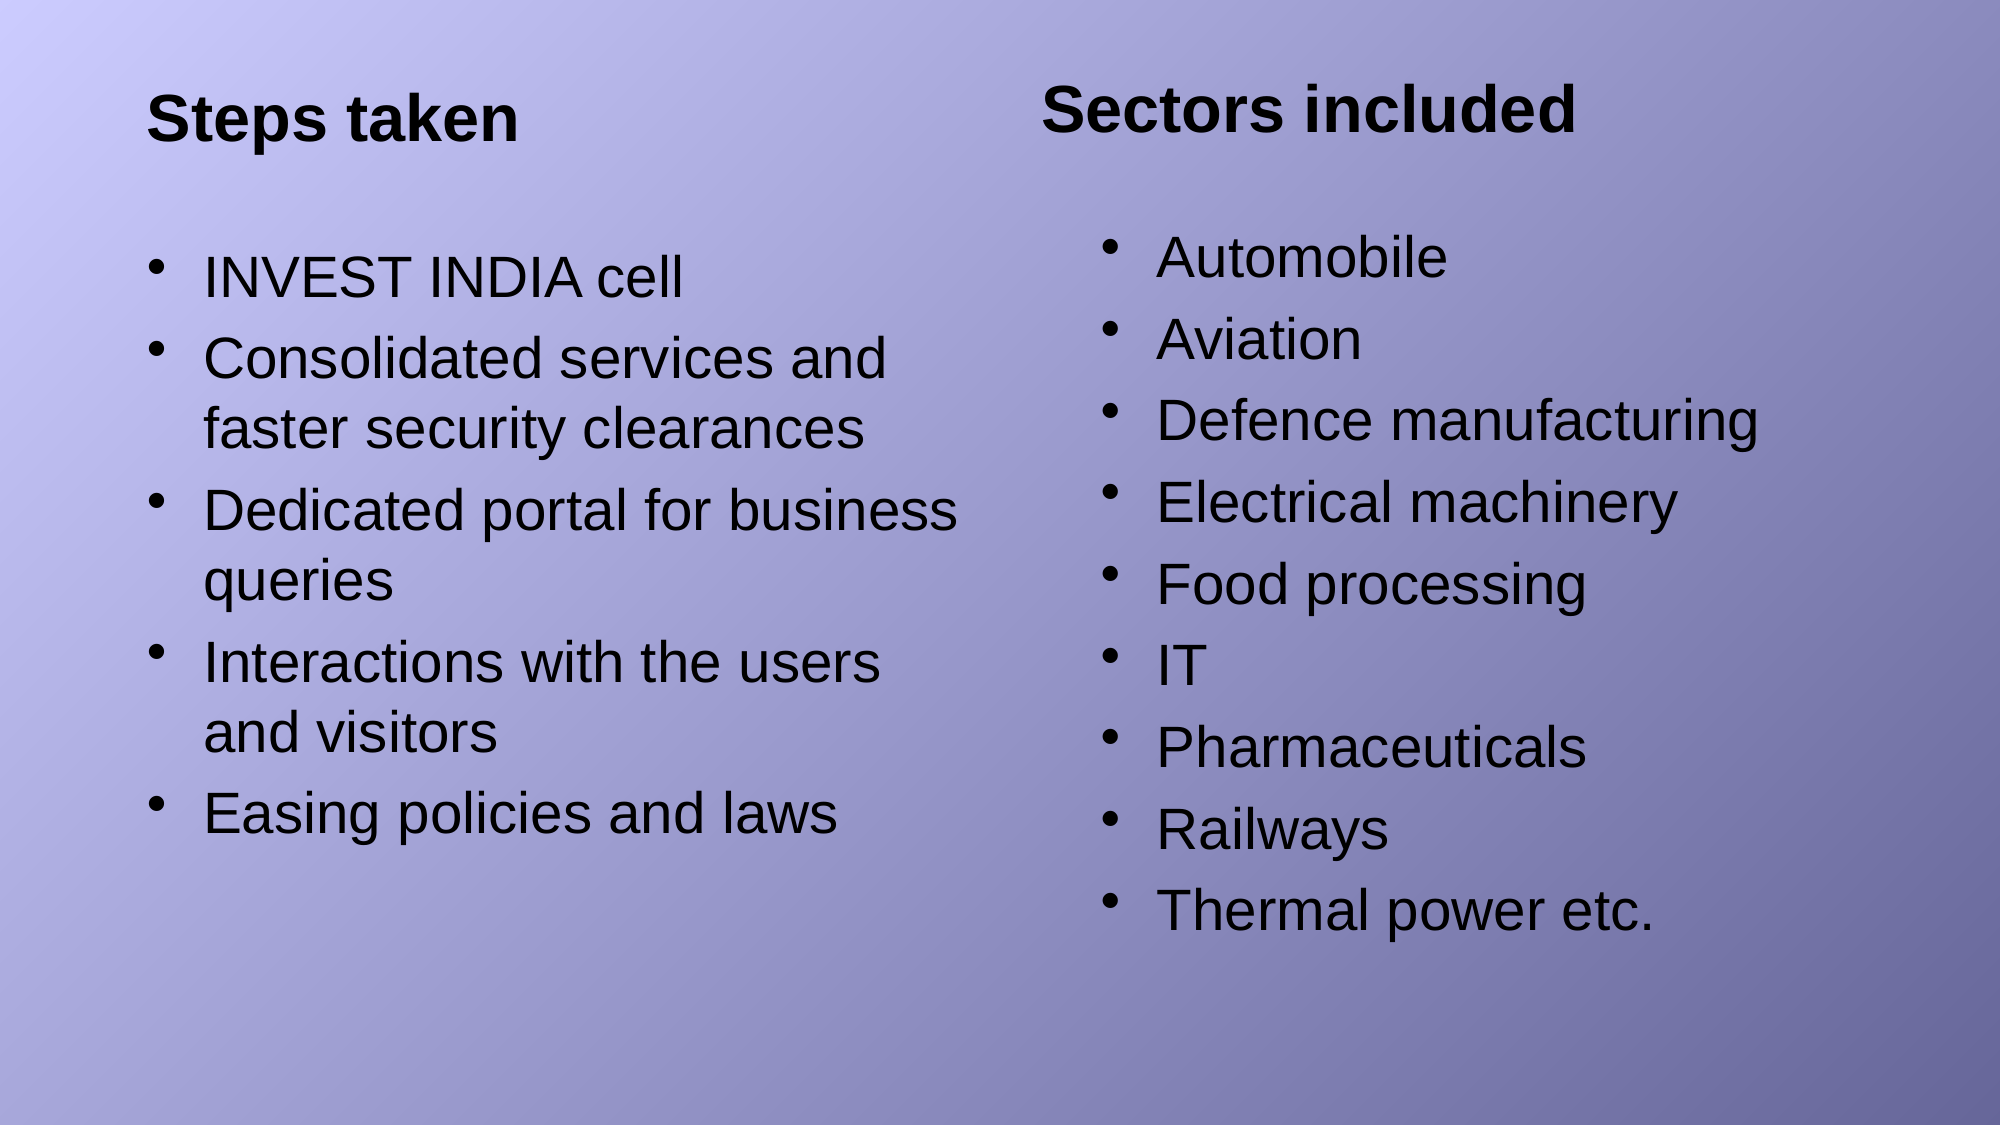

Steps taken
Sectors included

Automobile
Aviation
Defence manufacturing
Electrical machinery
Food processing
IT
Pharmaceuticals
Railways
Thermal power etc.

INVEST INDIA cell
Consolidated services and faster security clearances
Dedicated portal for business queries
Interactions with the users and visitors
Easing policies and laws